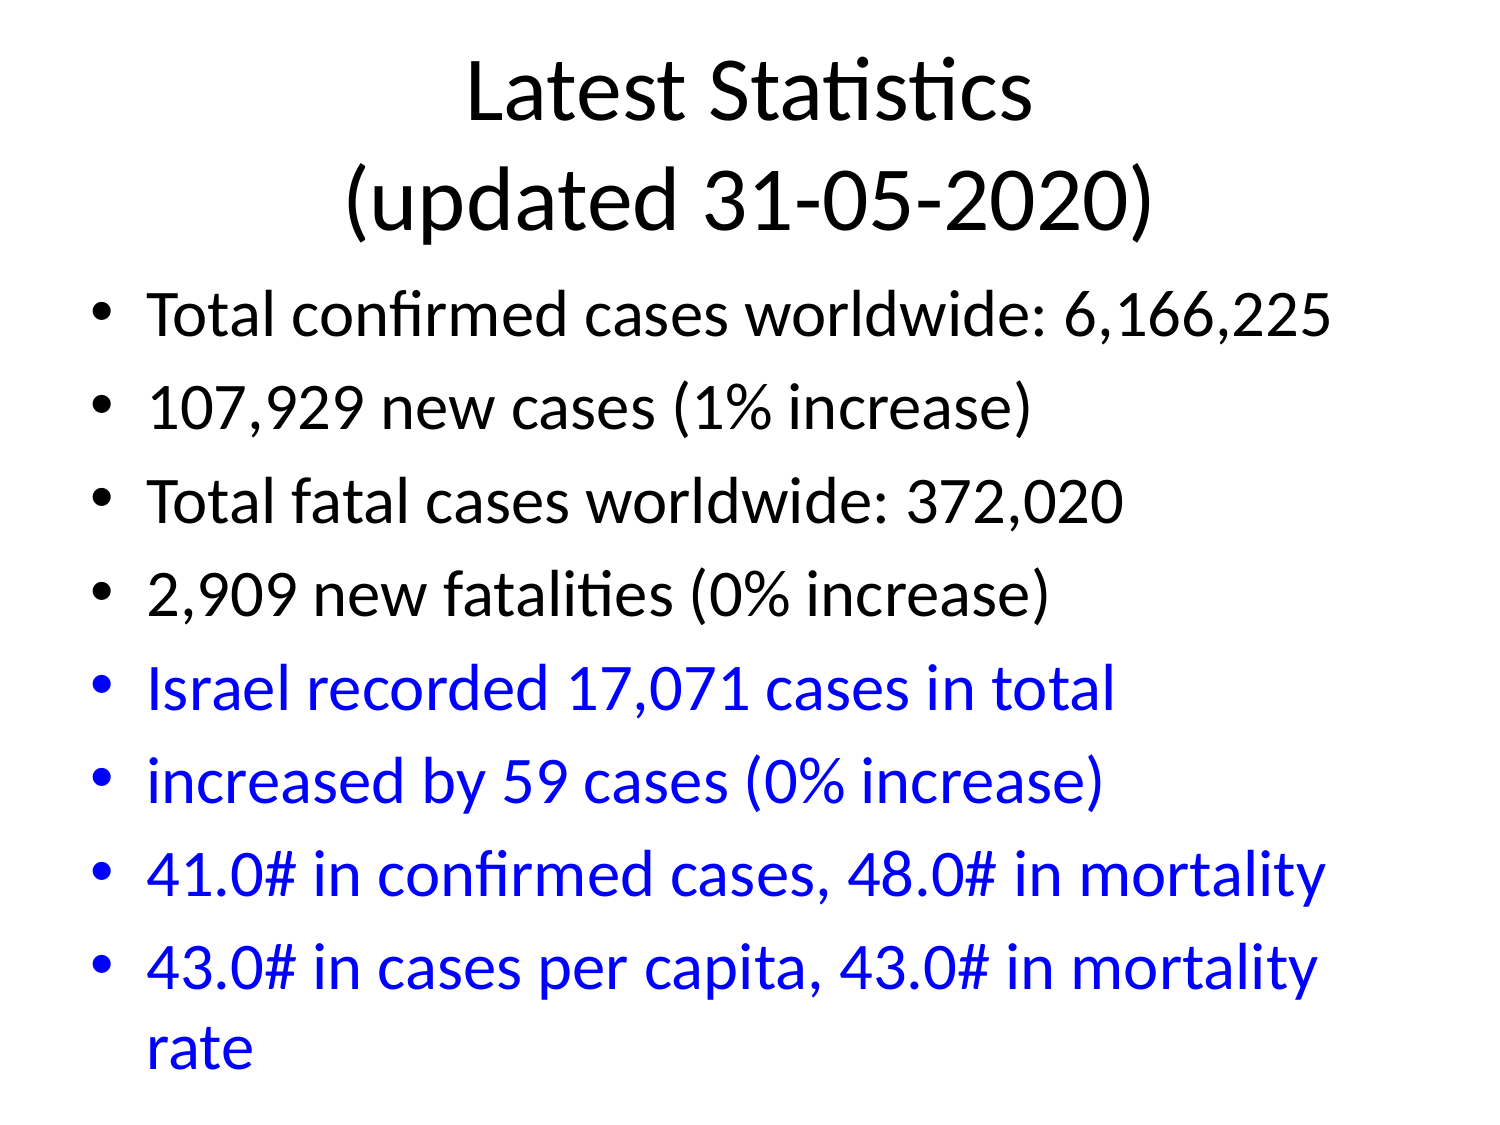

# Latest Statistics
(updated 31-05-2020)
Total confirmed cases worldwide: 6,166,225
107,929 new cases (1% increase)
Total fatal cases worldwide: 372,020
2,909 new fatalities (0% increase)
Israel recorded 17,071 cases in total
increased by 59 cases (0% increase)
41.0# in confirmed cases, 48.0# in mortality
43.0# in cases per capita, 43.0# in mortality rate